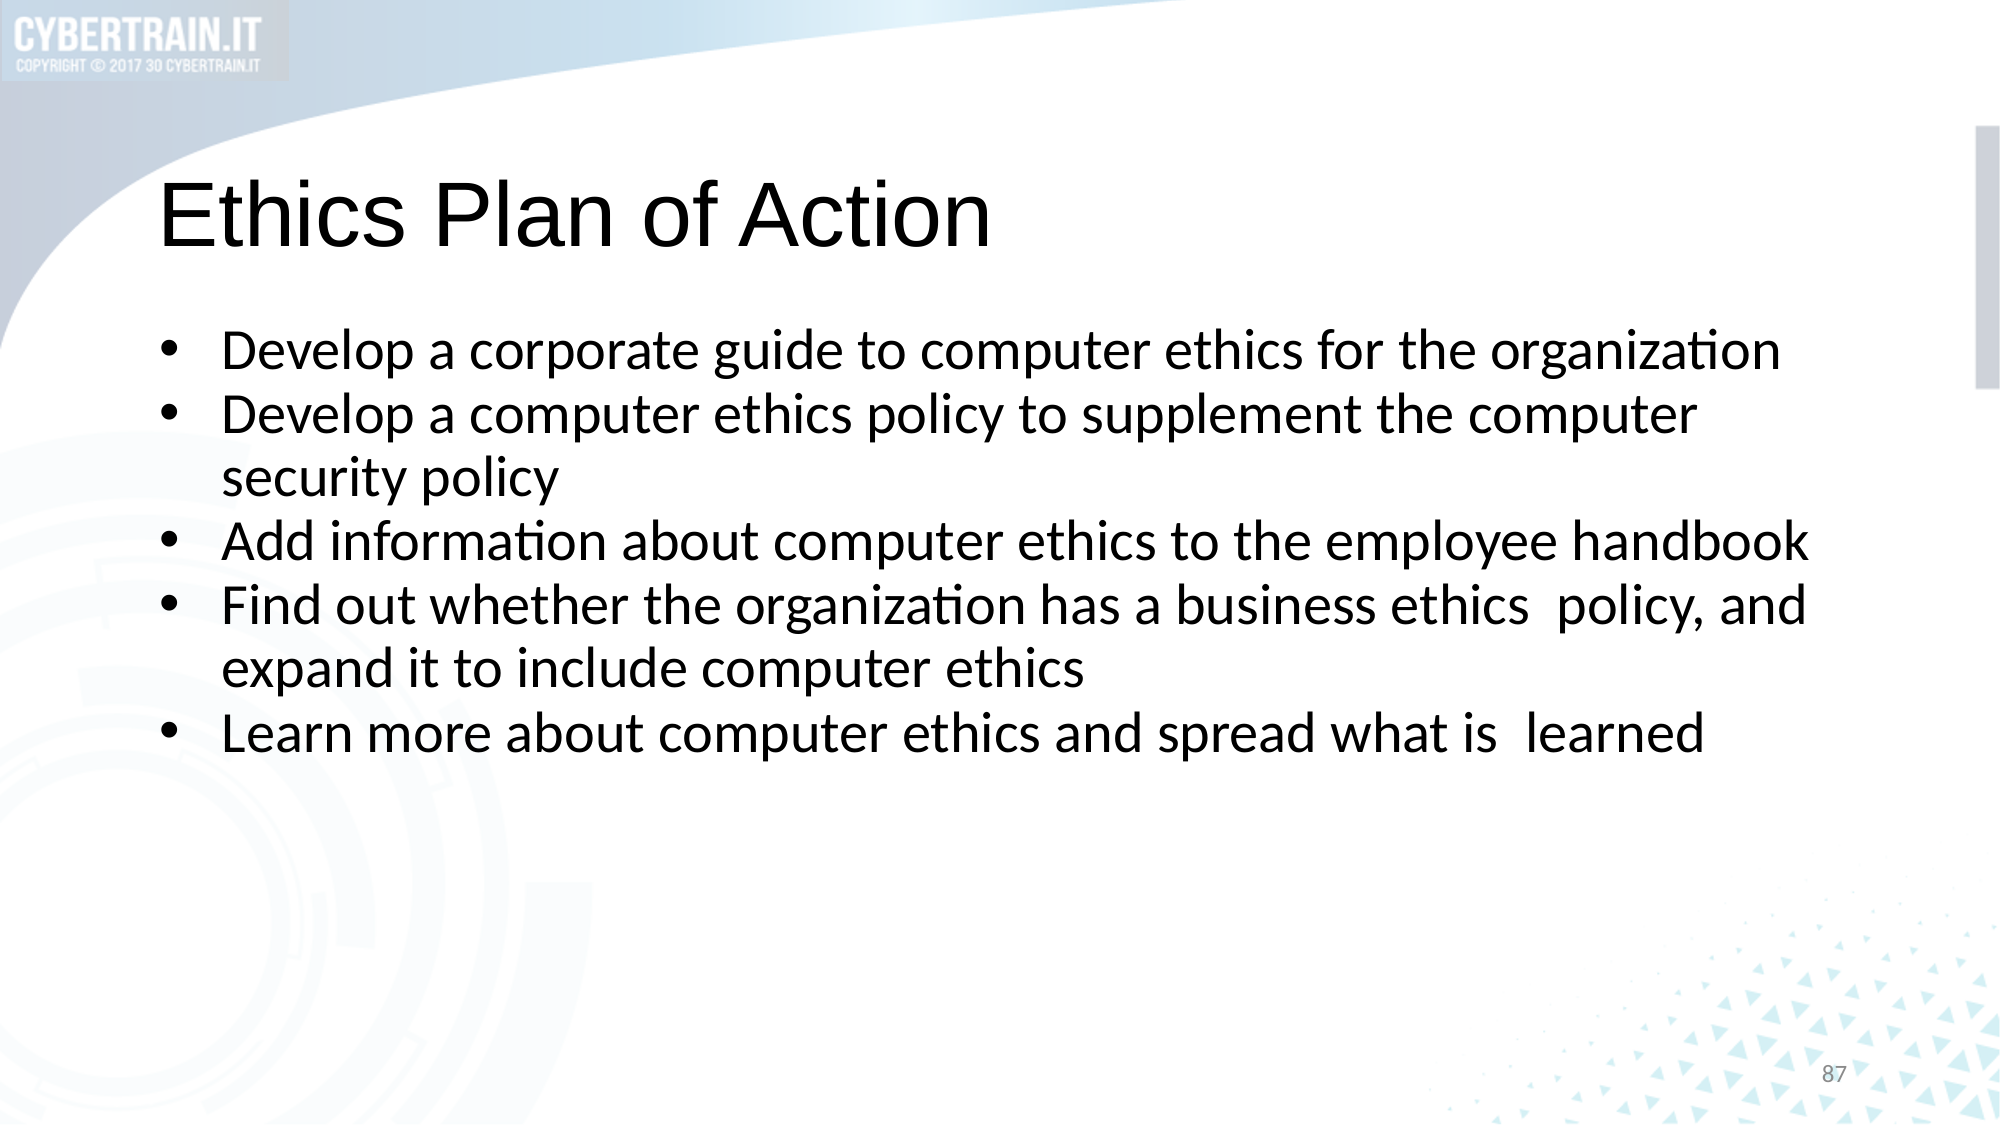

# Ethics Plan of Action
Develop a corporate guide to computer ethics for the organization
Develop a computer ethics policy to supplement the computer security policy
Add information about computer ethics to the employee handbook
Find out whether the organization has a business ethics  policy, and expand it to include computer ethics
Learn more about computer ethics and spread what is  learned

87